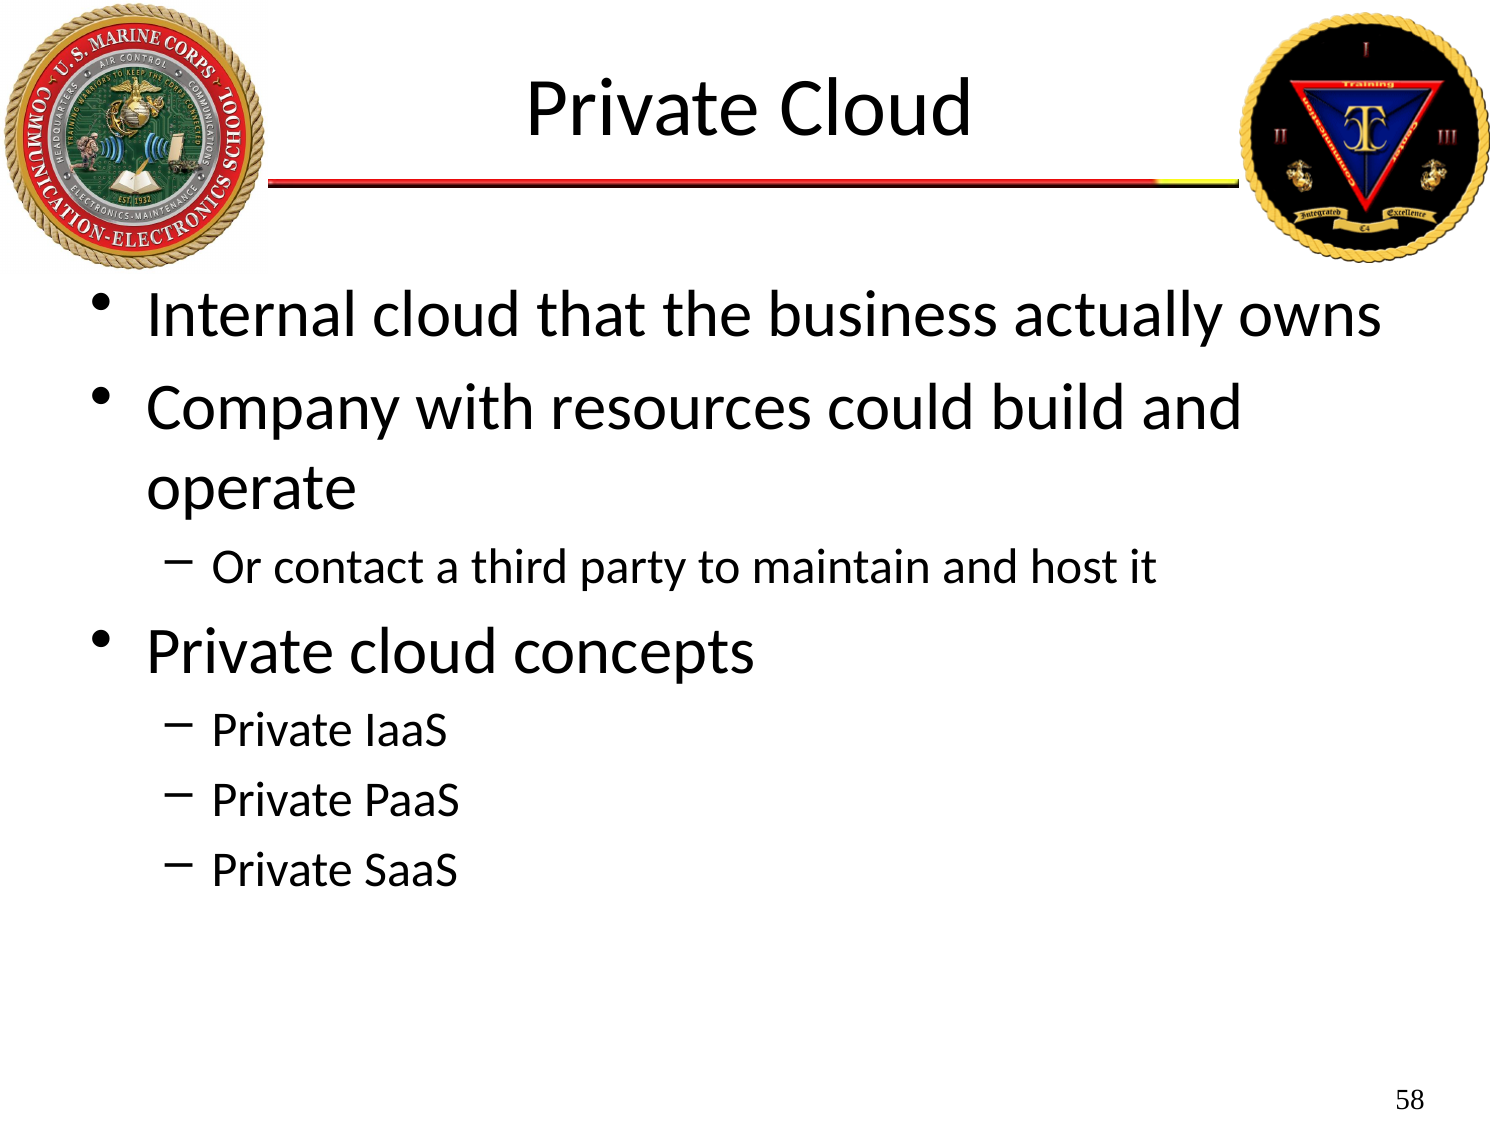

# Private Cloud
Internal cloud that the business actually owns
Company with resources could build and operate
Or contact a third party to maintain and host it
Private cloud concepts
Private IaaS
Private PaaS
Private SaaS